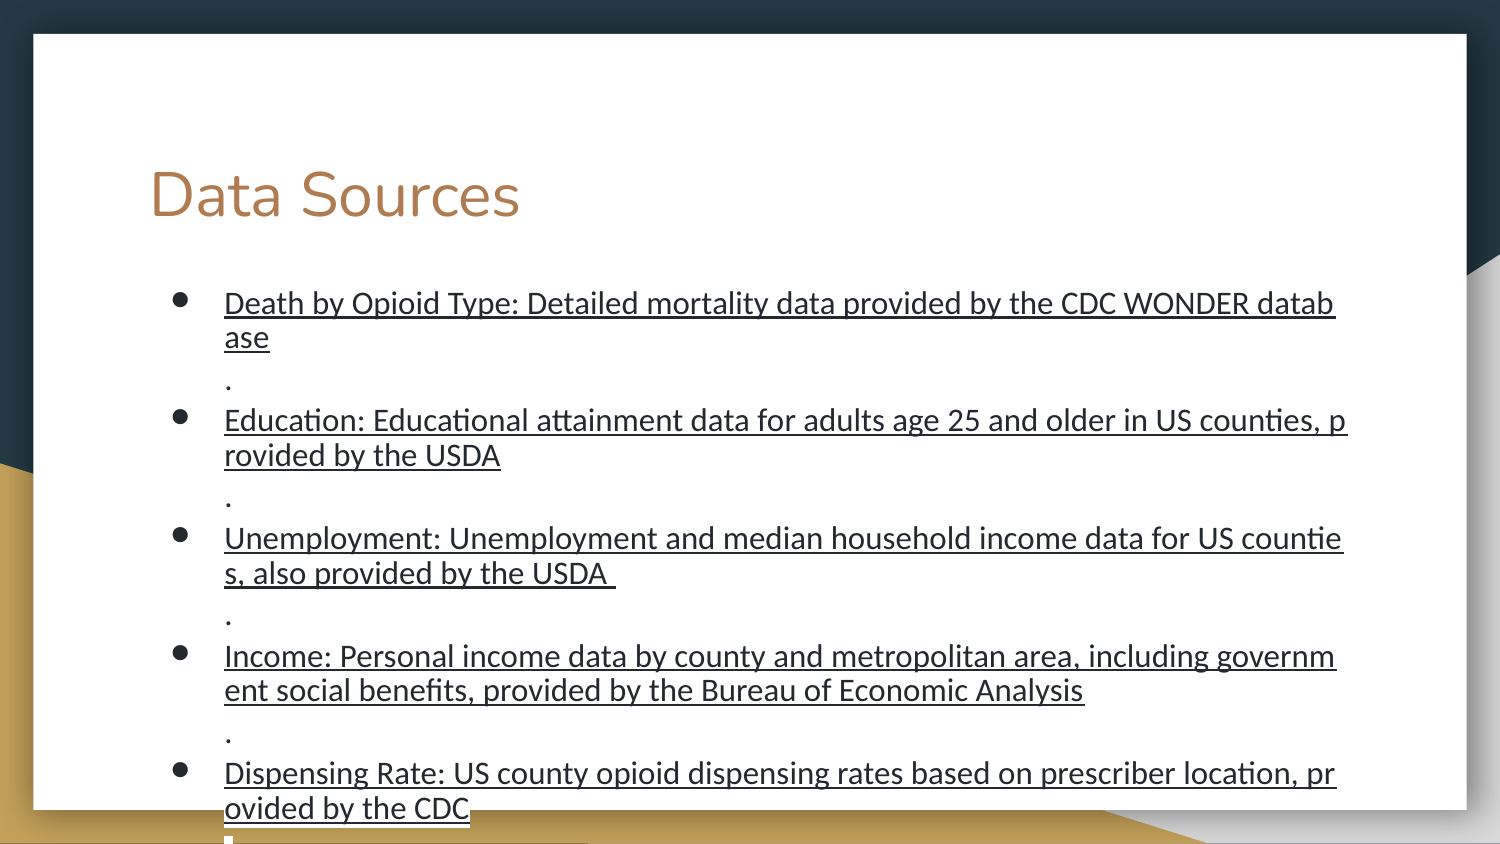

# Data Sources
Death by Opioid Type: Detailed mortality data provided by the CDC WONDER database.
Education: Educational attainment data for adults age 25 and older in US counties, provided by the USDA.
Unemployment: Unemployment and median household income data for US counties, also provided by the USDA .
Income: Personal income data by county and metropolitan area, including government social benefits, provided by the Bureau of Economic Analysis.
Dispensing Rate: US county opioid dispensing rates based on prescriber location, provided by the CDC.